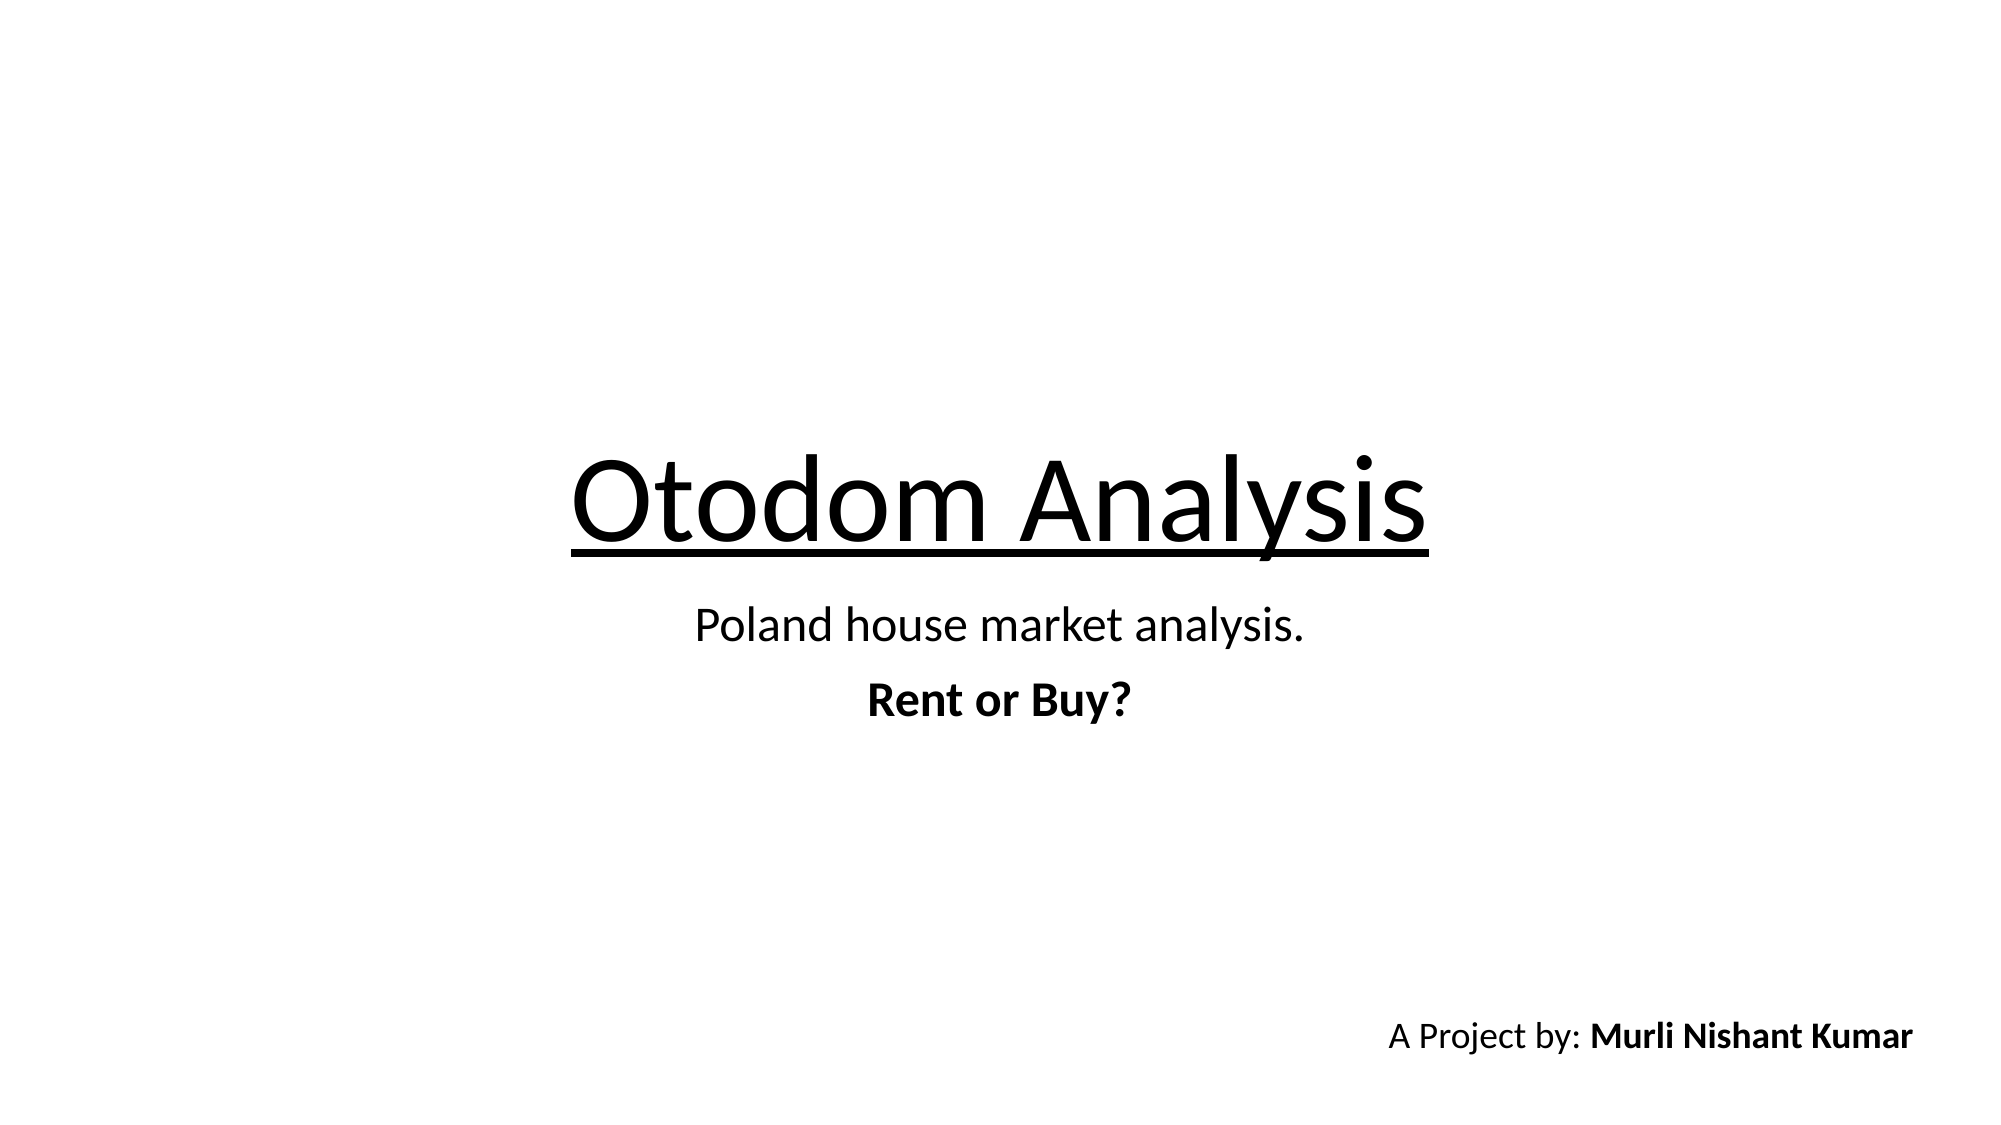

# Otodom Analysis
Poland house market analysis.
Rent or Buy?
A Project by: Murli Nishant Kumar